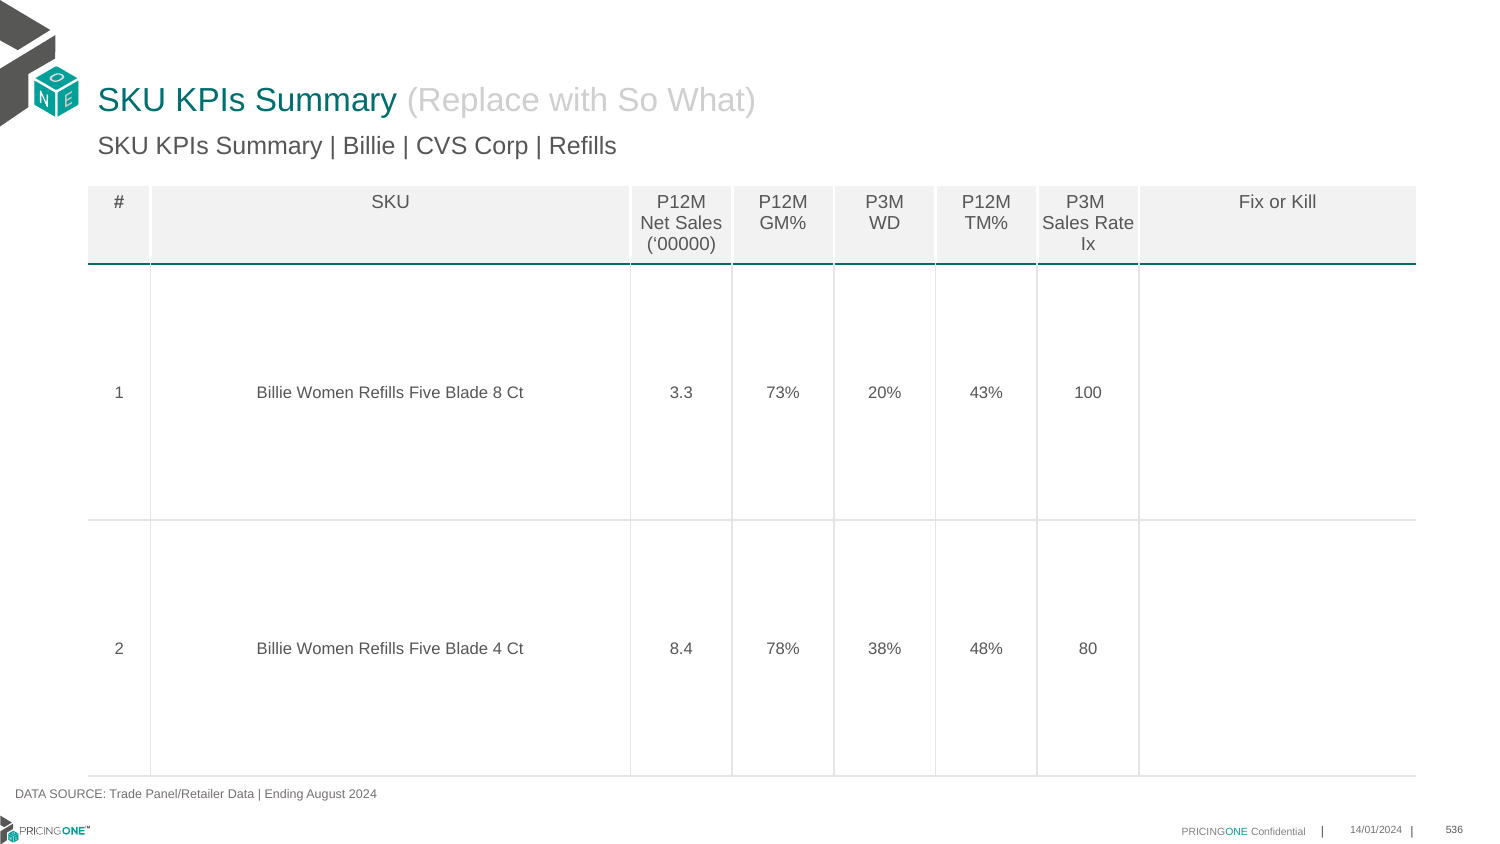

# SKU KPIs Summary (Replace with So What)
SKU KPIs Summary | Billie | CVS Corp | Refills
| # | SKU | P12M Net Sales (‘00000) | P12M GM% | P3M WD | P12M TM% | P3M Sales Rate Ix | Fix or Kill |
| --- | --- | --- | --- | --- | --- | --- | --- |
| 1 | Billie Women Refills Five Blade 8 Ct | 3.3 | 73% | 20% | 43% | 100 |  |
| 2 | Billie Women Refills Five Blade 4 Ct | 8.4 | 78% | 38% | 48% | 80 |  |
DATA SOURCE: Trade Panel/Retailer Data | Ending August 2024

14/01/2024
536